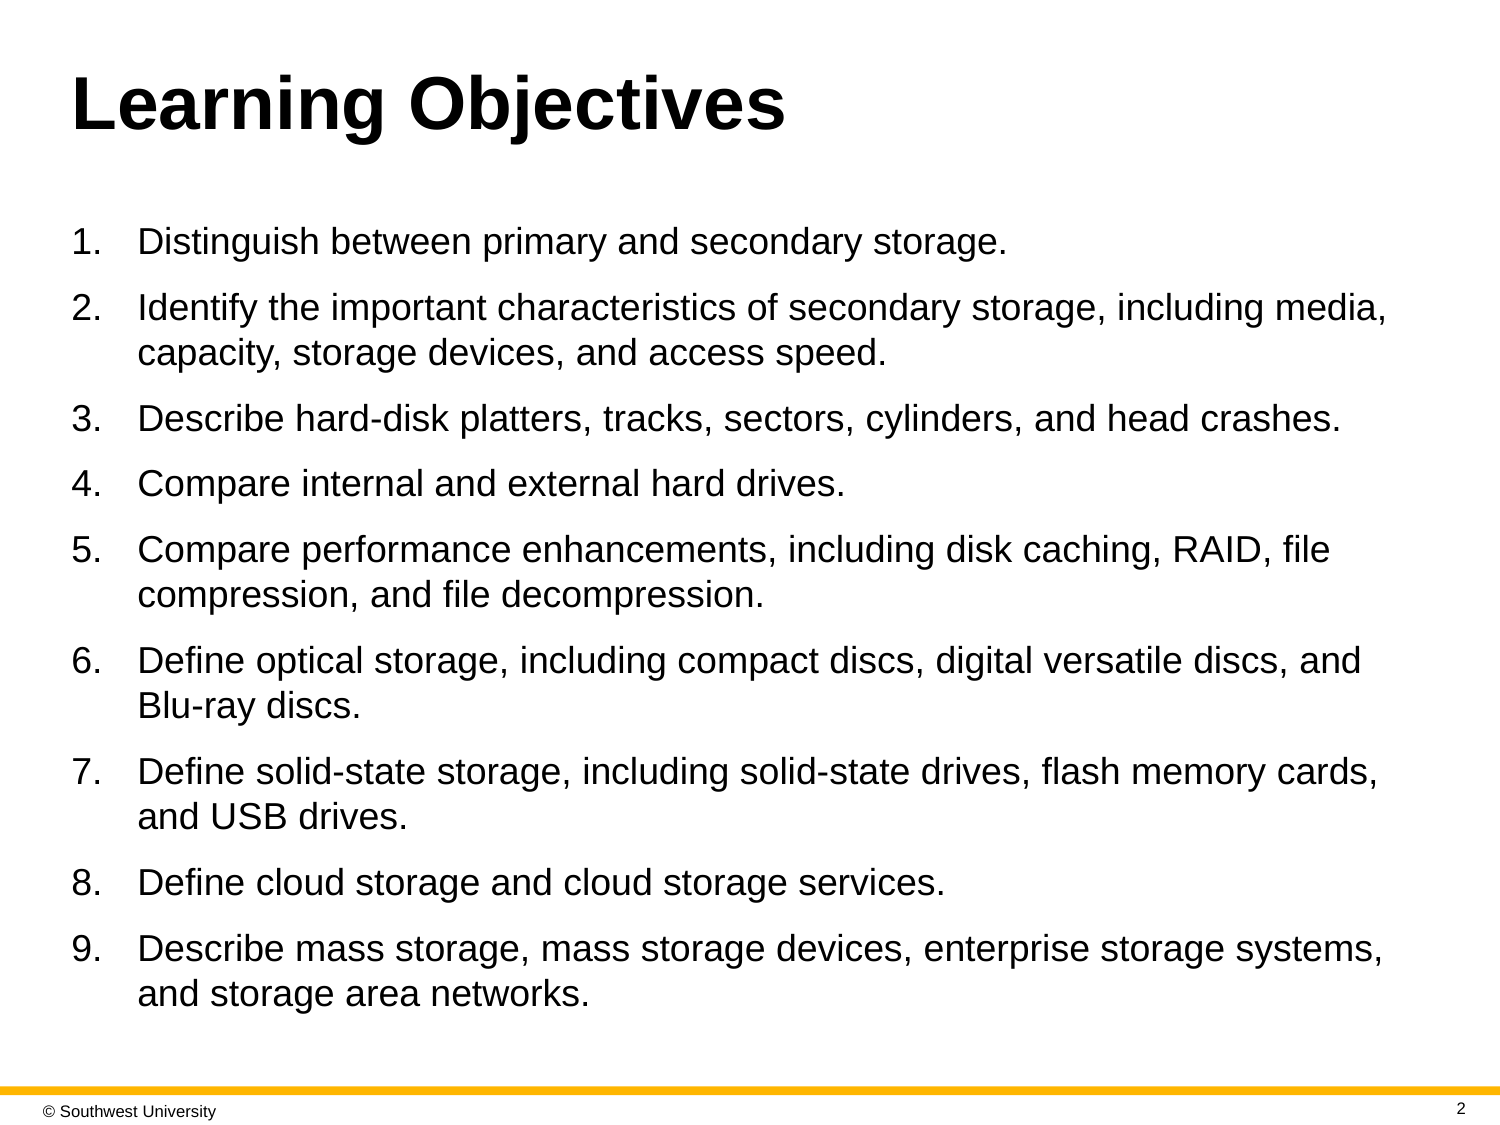

# Learning Objectives
Distinguish between primary and secondary storage.
Identify the important characteristics of secondary storage, including media, capacity, storage devices, and access speed.
Describe hard-disk platters, tracks, sectors, cylinders, and head crashes.
Compare internal and external hard drives.
Compare performance enhancements, including disk caching, RAID, file compression, and file decompression.
Define optical storage, including compact discs, digital versatile discs, and Blu-ray discs.
Define solid-state storage, including solid-state drives, flash memory cards, and U S B drives.
Define cloud storage and cloud storage services.
Describe mass storage, mass storage devices, enterprise storage systems, and storage area networks.
2